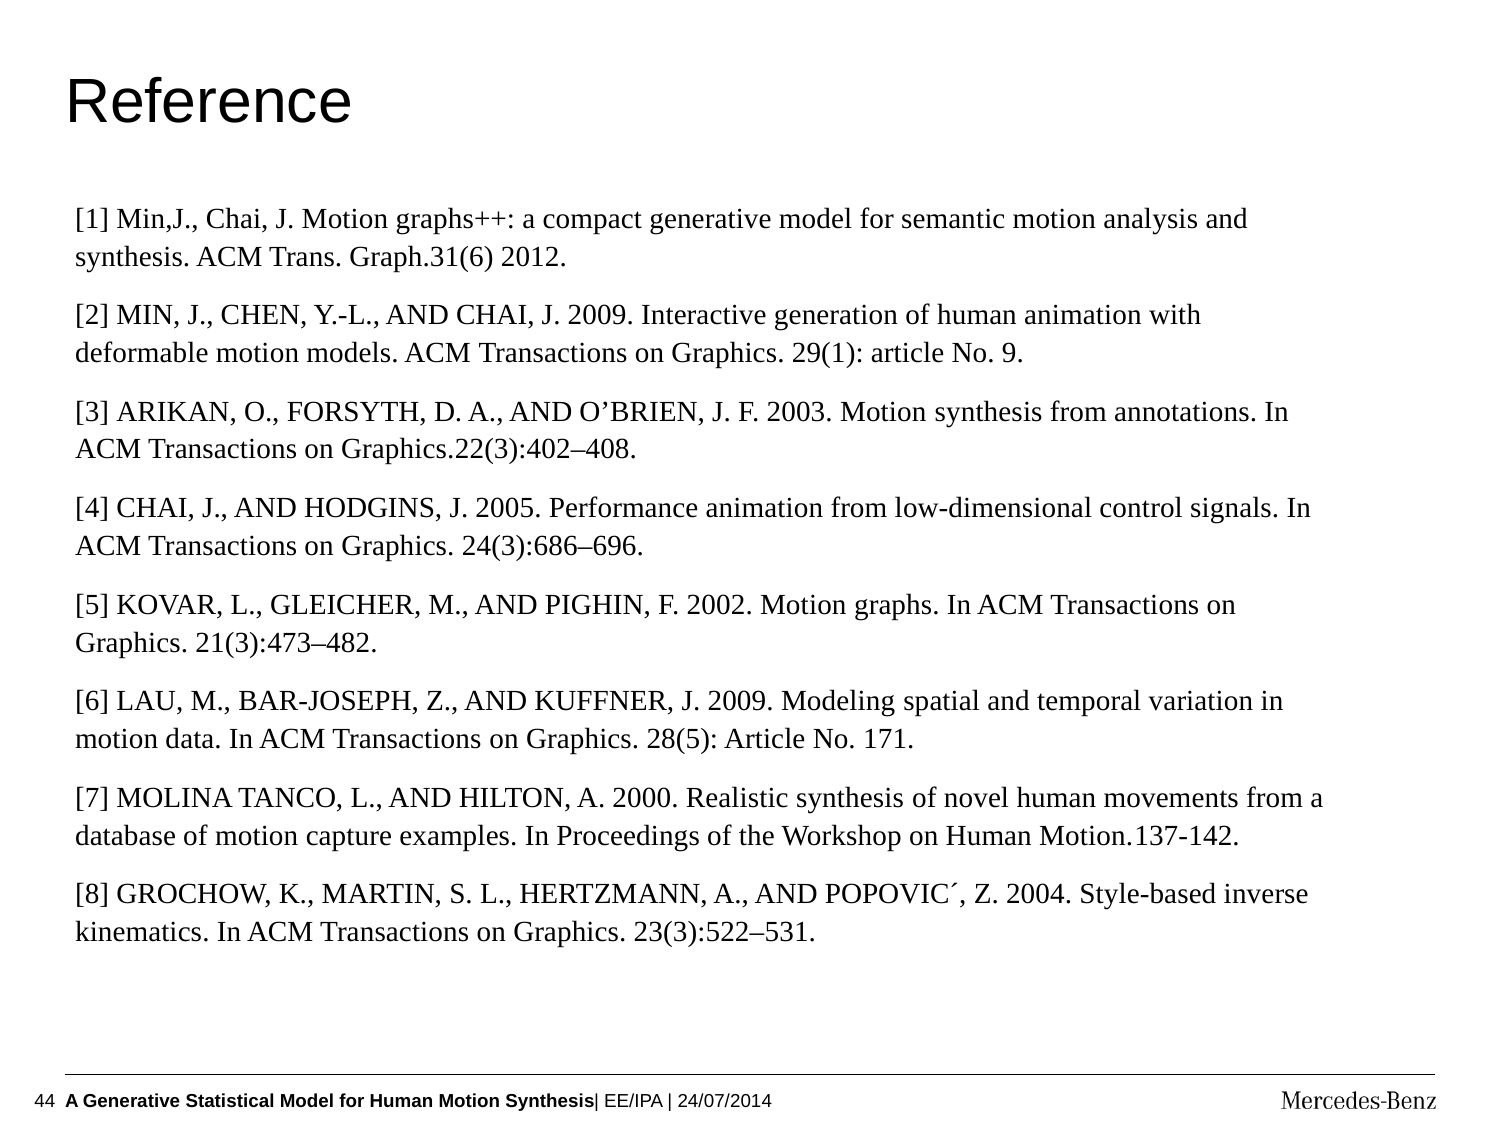

# Reference
[1] Min,J., Chai, J. Motion graphs++: a compact generative model for semantic motion analysis and synthesis. ACM Trans. Graph.31(6) 2012.
[2] MIN, J., CHEN, Y.-L., AND CHAI, J. 2009. Interactive generation of human animation with deformable motion models. ACM Transactions on Graphics. 29(1): article No. 9.
[3] ARIKAN, O., FORSYTH, D. A., AND O’BRIEN, J. F. 2003. Motion synthesis from annotations. In ACM Transactions on Graphics.22(3):402–408.
[4] CHAI, J., AND HODGINS, J. 2005. Performance animation from low-dimensional control signals. In ACM Transactions on Graphics. 24(3):686–696.
[5] KOVAR, L., GLEICHER, M., AND PIGHIN, F. 2002. Motion graphs. In ACM Transactions on Graphics. 21(3):473–482.
[6] LAU, M., BAR-JOSEPH, Z., AND KUFFNER, J. 2009. Modeling spatial and temporal variation in motion data. In ACM Transactions on Graphics. 28(5): Article No. 171.
[7] MOLINA TANCO, L., AND HILTON, A. 2000. Realistic synthesis of novel human movements from a database of motion capture examples. In Proceedings of the Workshop on Human Motion.137-142.
[8] GROCHOW, K., MARTIN, S. L., HERTZMANN, A., AND POPOVIC´, Z. 2004. Style-based inverse kinematics. In ACM Transactions on Graphics. 23(3):522–531.

44
A Generative Statistical Model for Human Motion Synthesis| EE/IPA | 24/07/2014